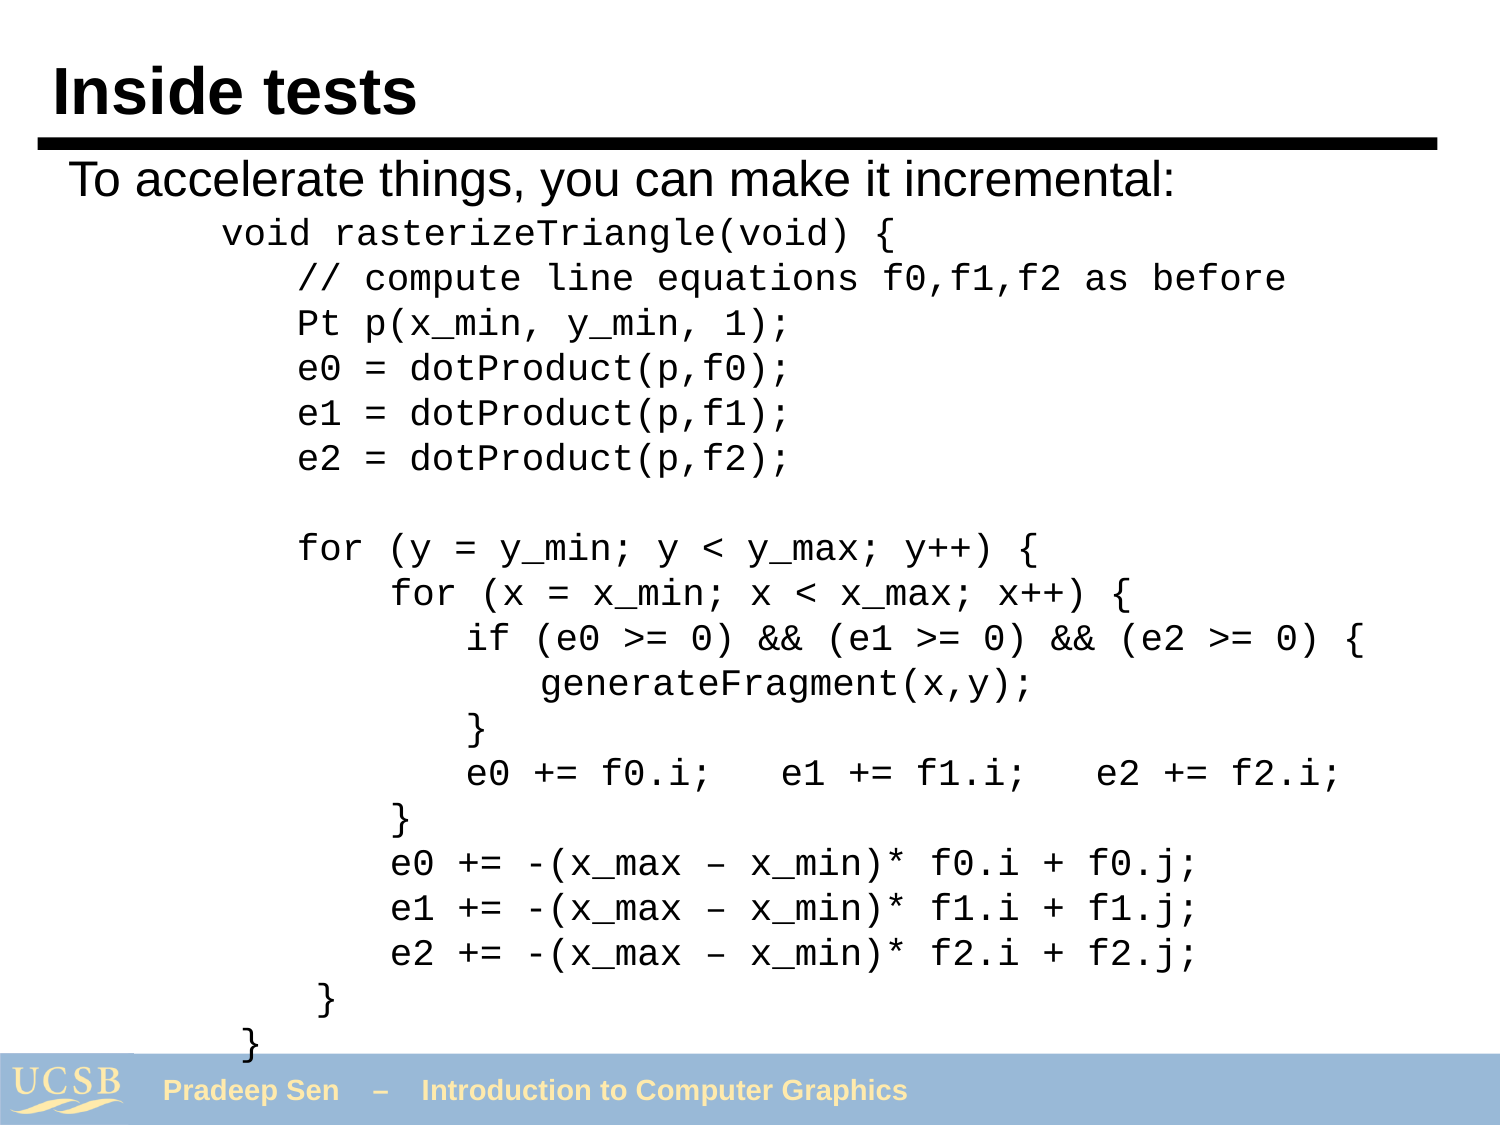

# Inside tests
To accelerate things, you can make it incremental:
void rasterizeTriangle(void) {
	// compute line equations f0,f1,f2 as before
	Pt p(x_min, y_min, 1);
	e0 = dotProduct(p,f0);
	e1 = dotProduct(p,f1);
	e2 = dotProduct(p,f2);

	for (y = y_min; y < y_max; y++) {
		for (x = x_min; x < x_max; x++) {
			if (e0 >= 0) && (e1 >= 0) && (e2 >= 0) {
				generateFragment(x,y);
			}
			e0 += f0.i;   e1 += f1.i;   e2 += f2.i;
		}
		e0 += -(x_max – x_min)* f0.i + f0.j;
		e1 += -(x_max – x_min)* f1.i + f1.j;
		e2 += -(x_max – x_min)* f2.i + f2.j;
	}
}